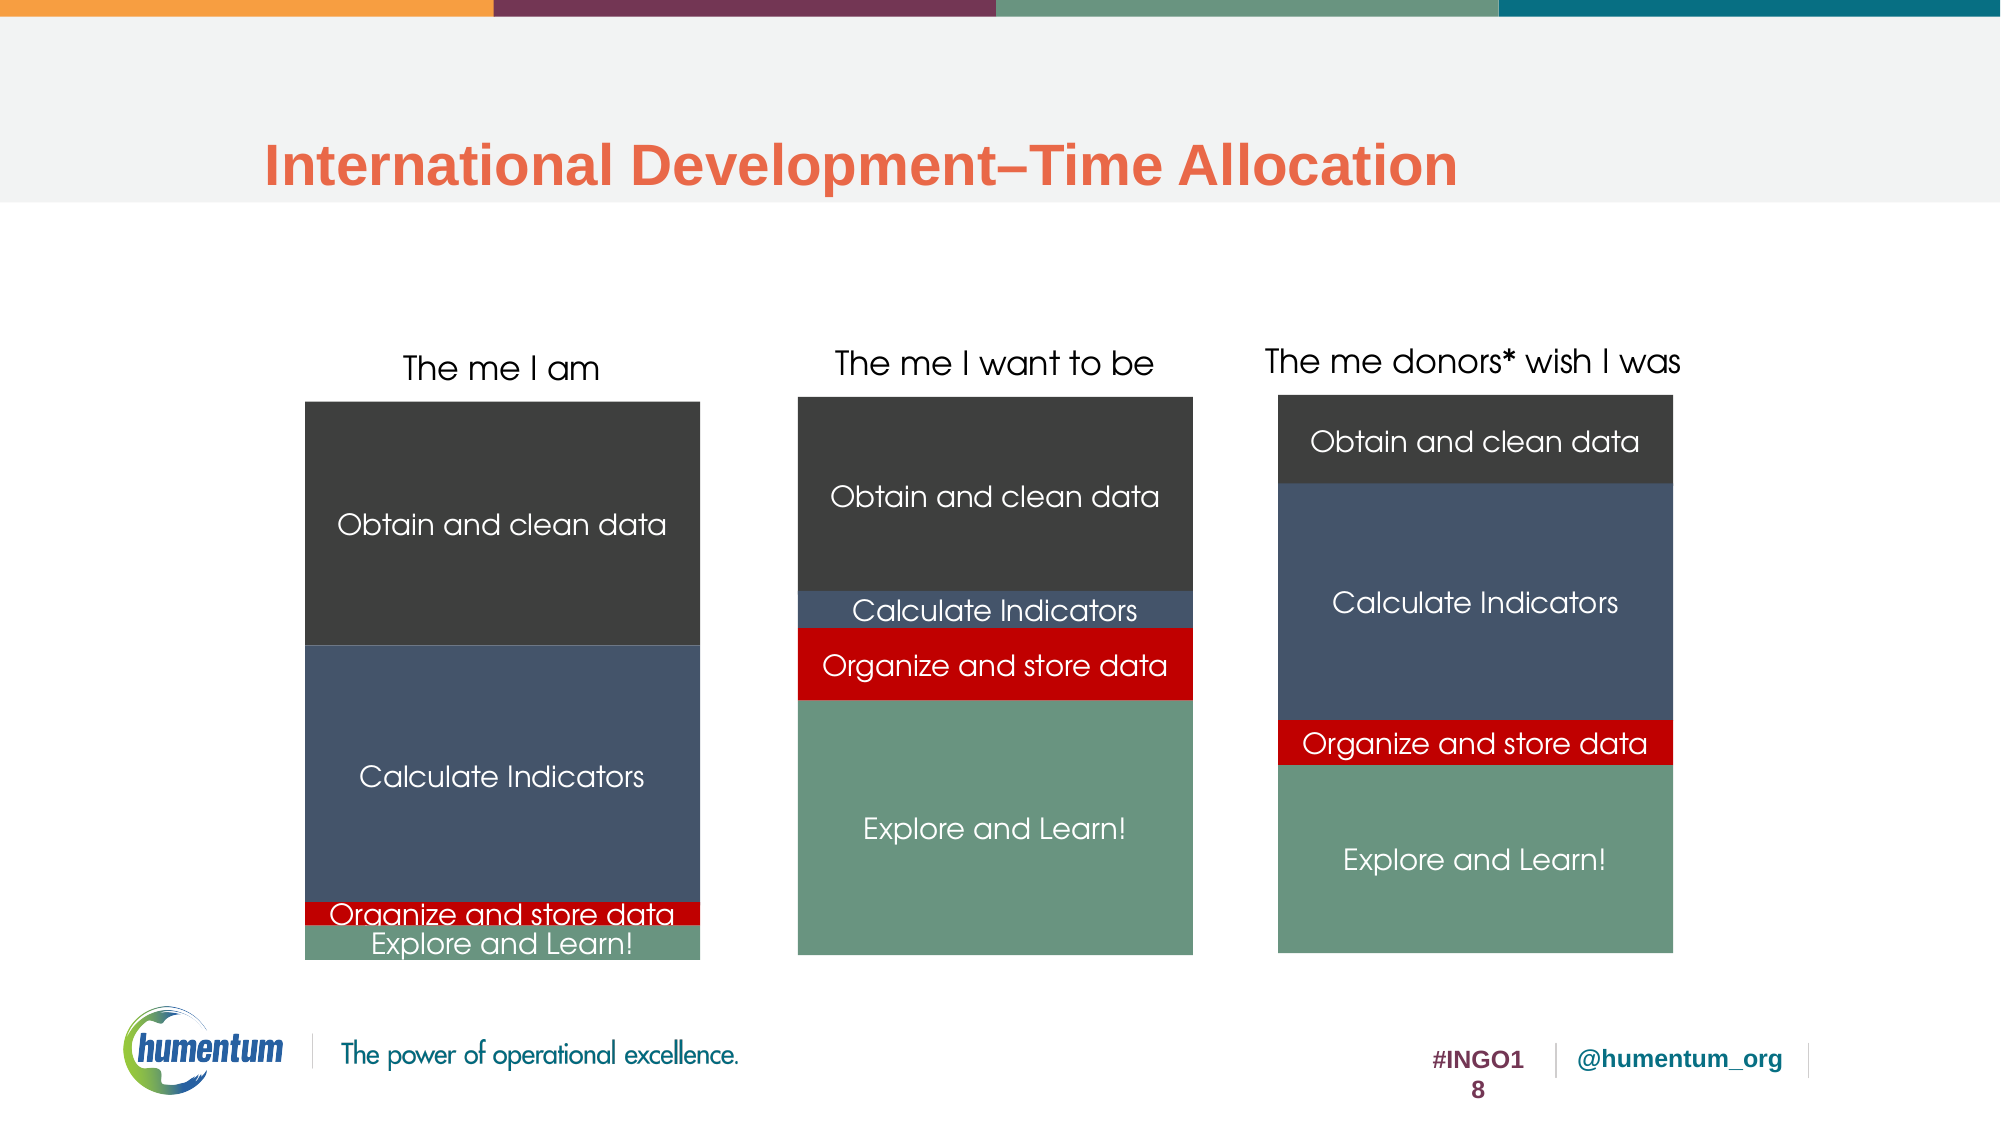

# International Development–Time Allocation
The me donors* wish I was
The me I want to be
The me I am
Obtain and clean data
Obtain and clean data
Obtain and clean data
Calculate Indicators
Calculate Indicators
Organize and store data
Calculate Indicators
Explore and Learn!
Organize and store data
Explore and Learn!
Organize and store data
Explore and Learn!